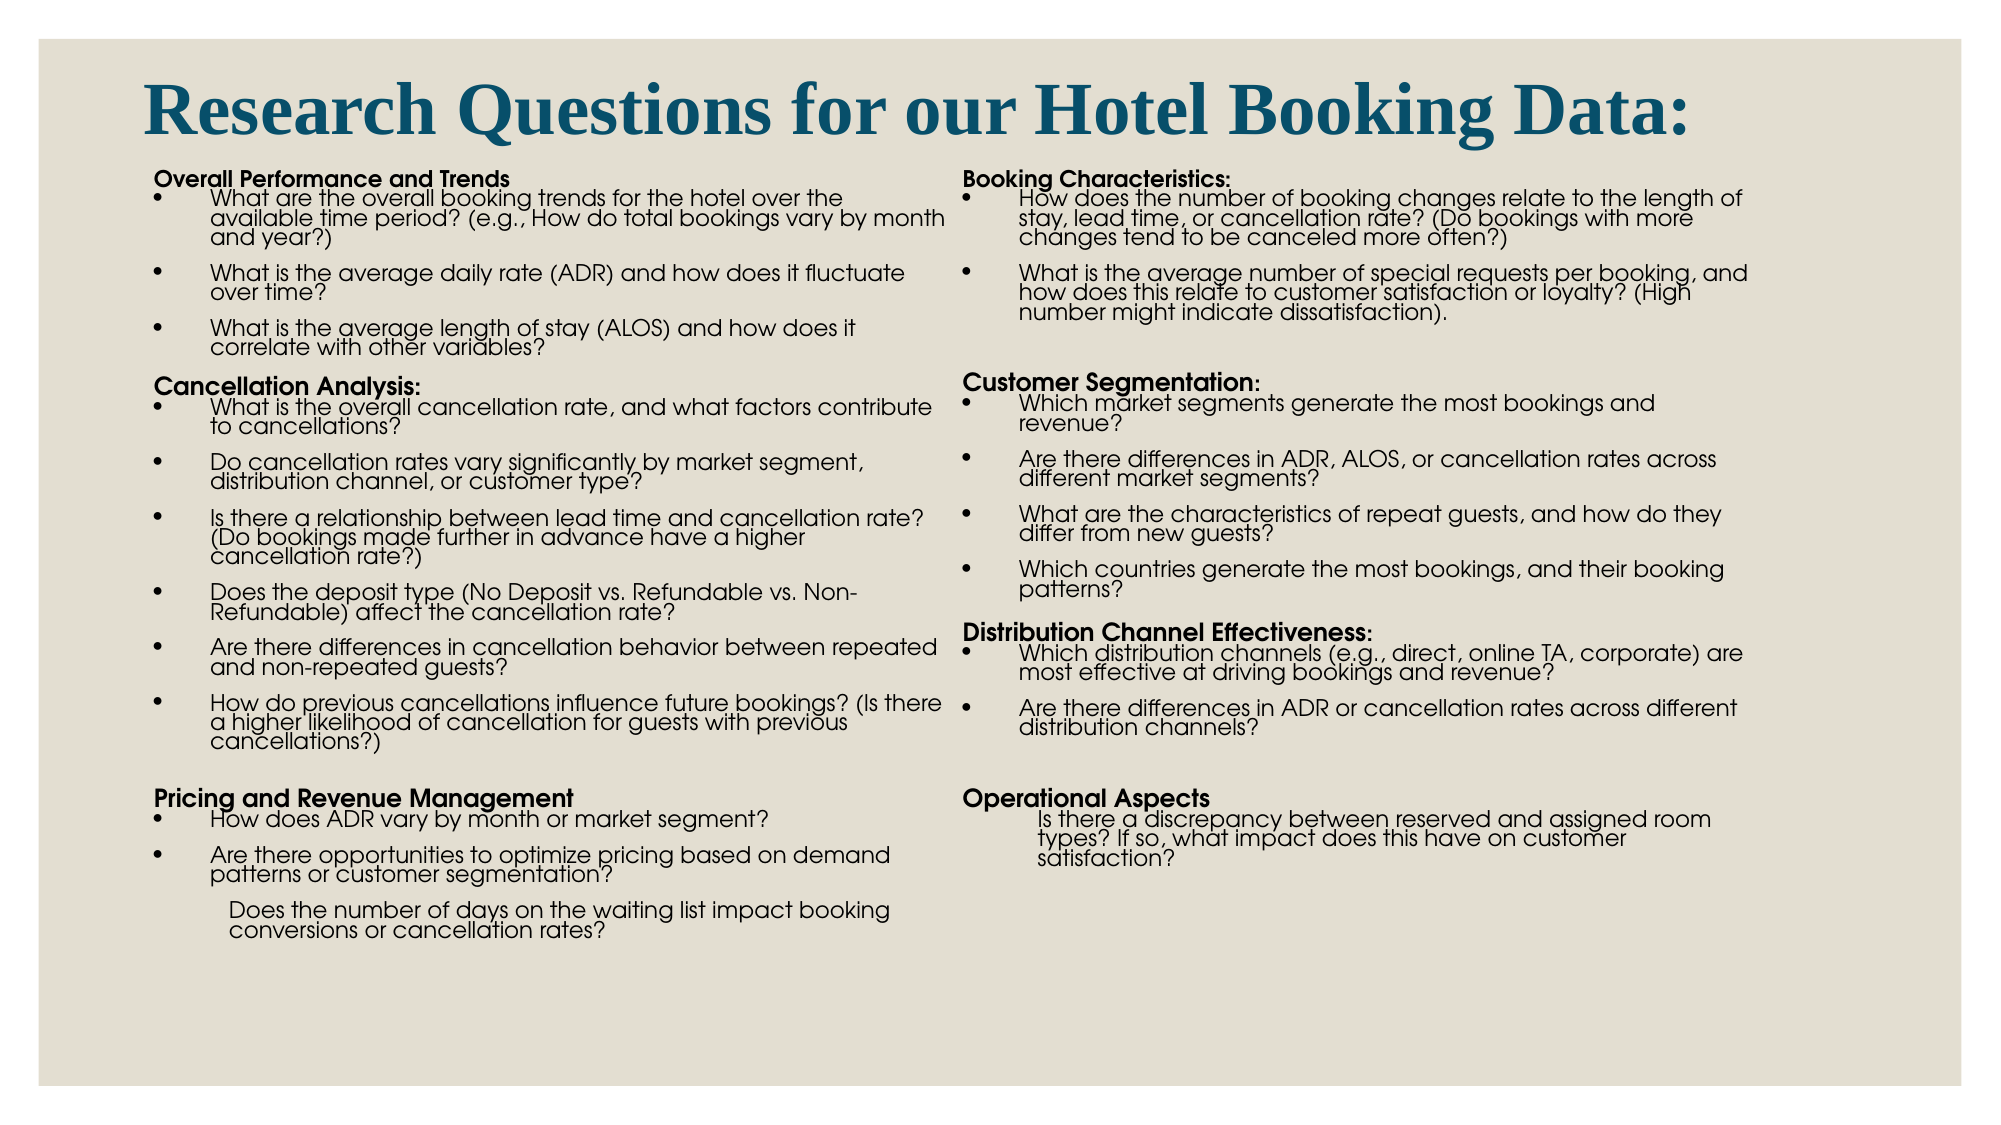

# Research Questions for our Hotel Booking Data:
| Overall Performance and Trends What are the overall booking trends for the hotel over the available time period? (e.g., How do total bookings vary by month and year?) What is the average daily rate (ADR) and how does it fluctuate over time? What is the average length of stay (ALOS) and how does it correlate with other variables? | Booking Characteristics: How does the number of booking changes relate to the length of stay, lead time, or cancellation rate? (Do bookings with more changes tend to be canceled more often?) What is the average number of special requests per booking, and how does this relate to customer satisfaction or loyalty? (High number might indicate dissatisfaction). |
| --- | --- |
| Cancellation Analysis: What is the overall cancellation rate, and what factors contribute to cancellations? Do cancellation rates vary significantly by market segment, distribution channel, or customer type? Is there a relationship between lead time and cancellation rate? (Do bookings made further in advance have a higher cancellation rate?) Does the deposit type (No Deposit vs. Refundable vs. Non-Refundable) affect the cancellation rate? Are there differences in cancellation behavior between repeated and non-repeated guests? How do previous cancellations influence future bookings? (Is there a higher likelihood of cancellation for guests with previous cancellations?) | Customer Segmentation: Which market segments generate the most bookings and revenue? Are there differences in ADR, ALOS, or cancellation rates across different market segments? What are the characteristics of repeat guests, and how do they differ from new guests? Which countries generate the most bookings, and their booking patterns? |
|  | Distribution Channel Effectiveness: Which distribution channels (e.g., direct, online TA, corporate) are most effective at driving bookings and revenue? Are there differences in ADR or cancellation rates across different distribution channels? |
| Pricing and Revenue Management How does ADR vary by month or market segment? Are there opportunities to optimize pricing based on demand patterns or customer segmentation? Does the number of days on the waiting list impact booking conversions or cancellation rates? | Operational Aspects Is there a discrepancy between reserved and assigned room types? If so, what impact does this have on customer satisfaction? |